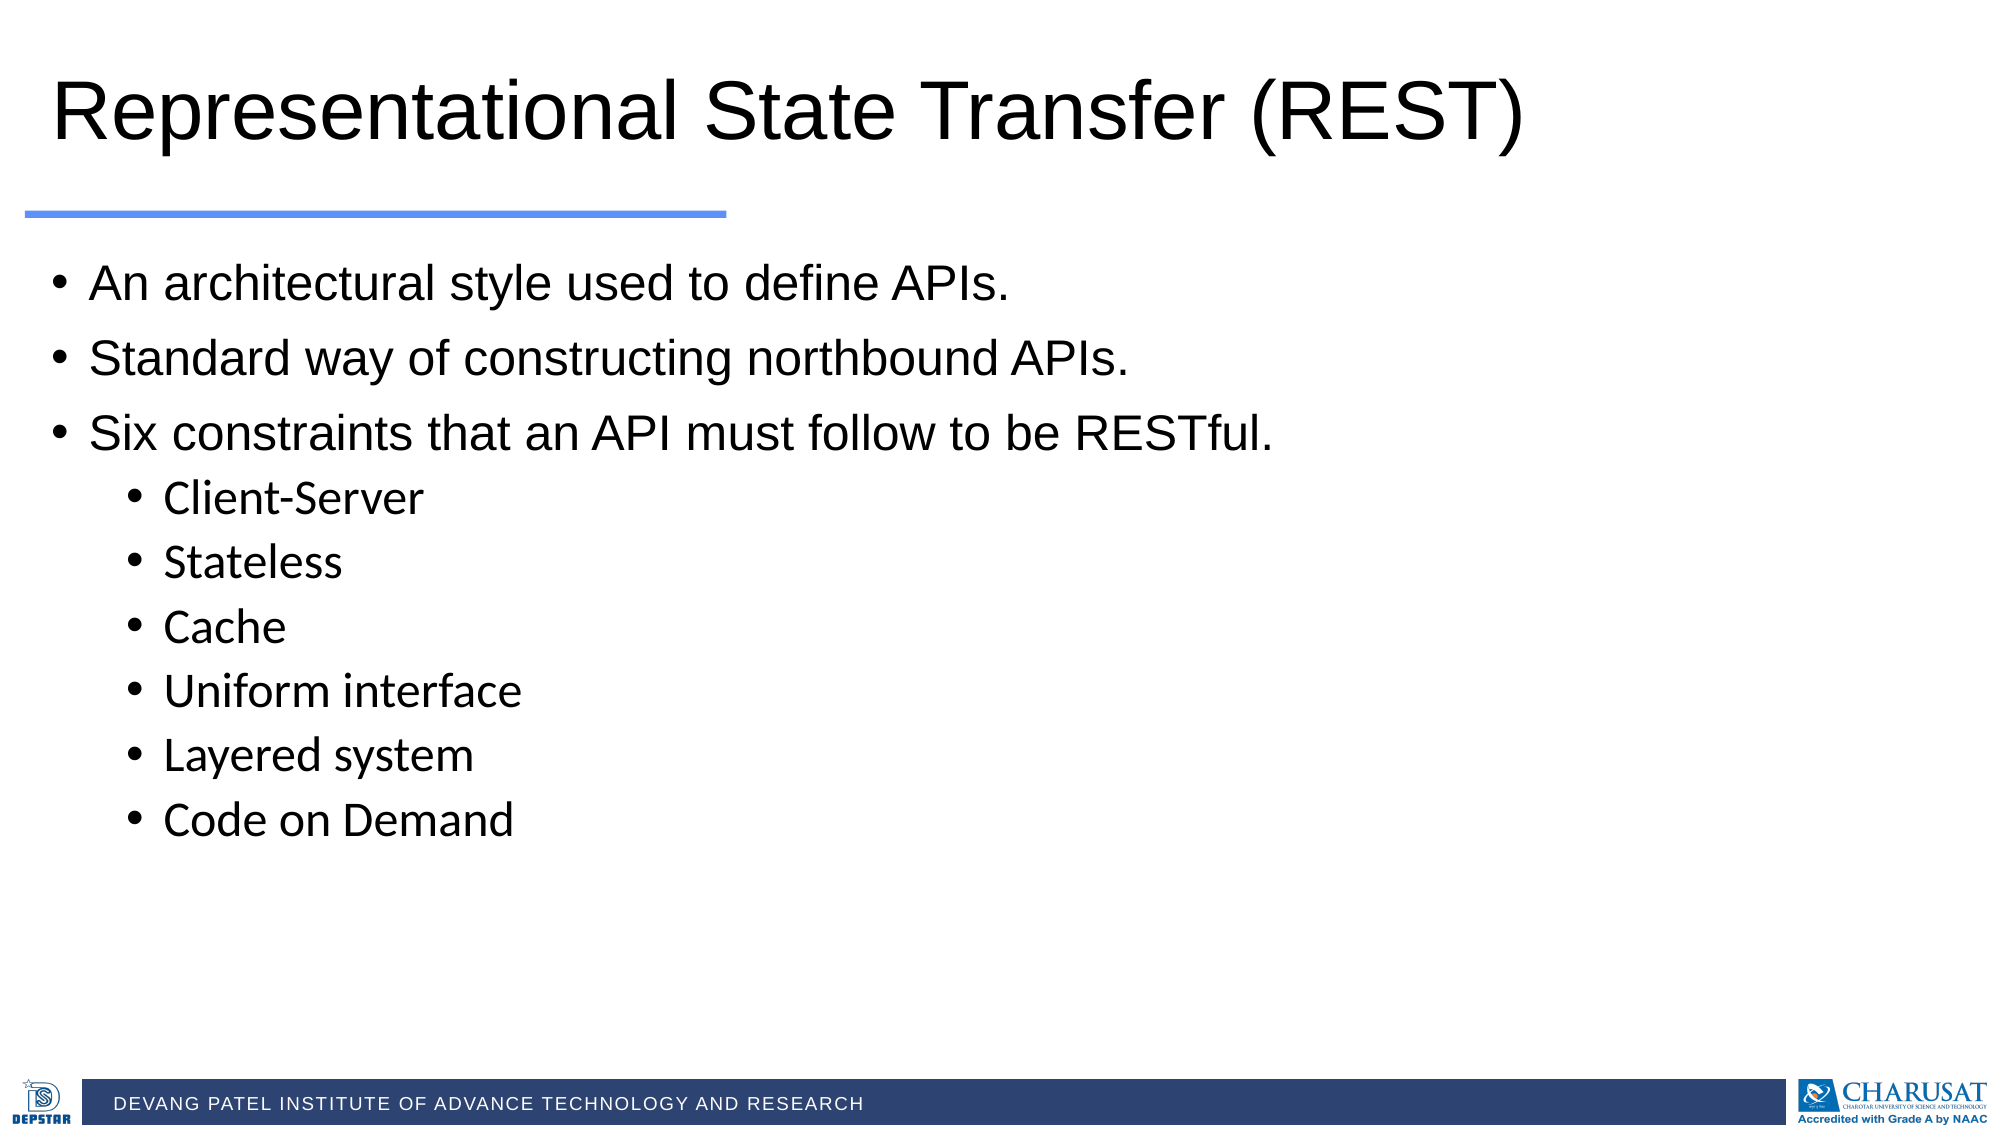

Representational State Transfer (REST)
An architectural style used to define APIs.
Standard way of constructing northbound APIs.
Six constraints that an API must follow to be RESTful.
Client-Server
Stateless
Cache
Uniform interface
Layered system
Code on Demand